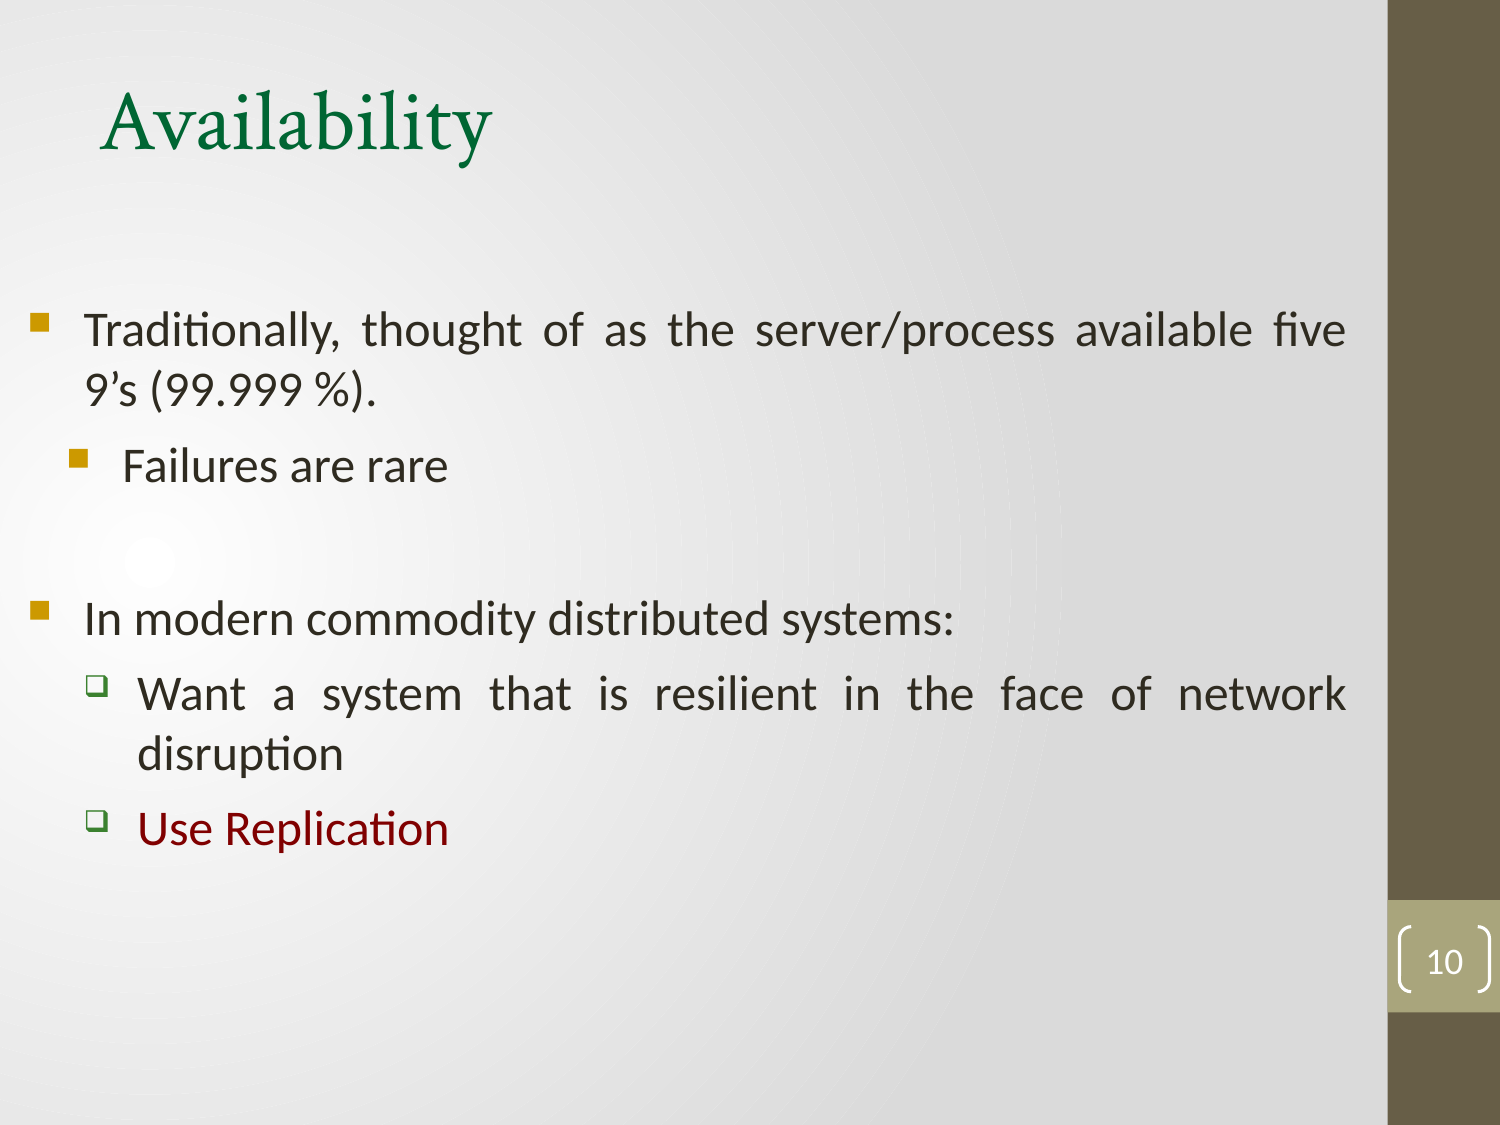

Availability
Traditionally, thought of as the server/process available five 9’s (99.999 %).
Failures are rare

In modern commodity distributed systems:
Want a system that is resilient in the face of network disruption
Use Replication
10